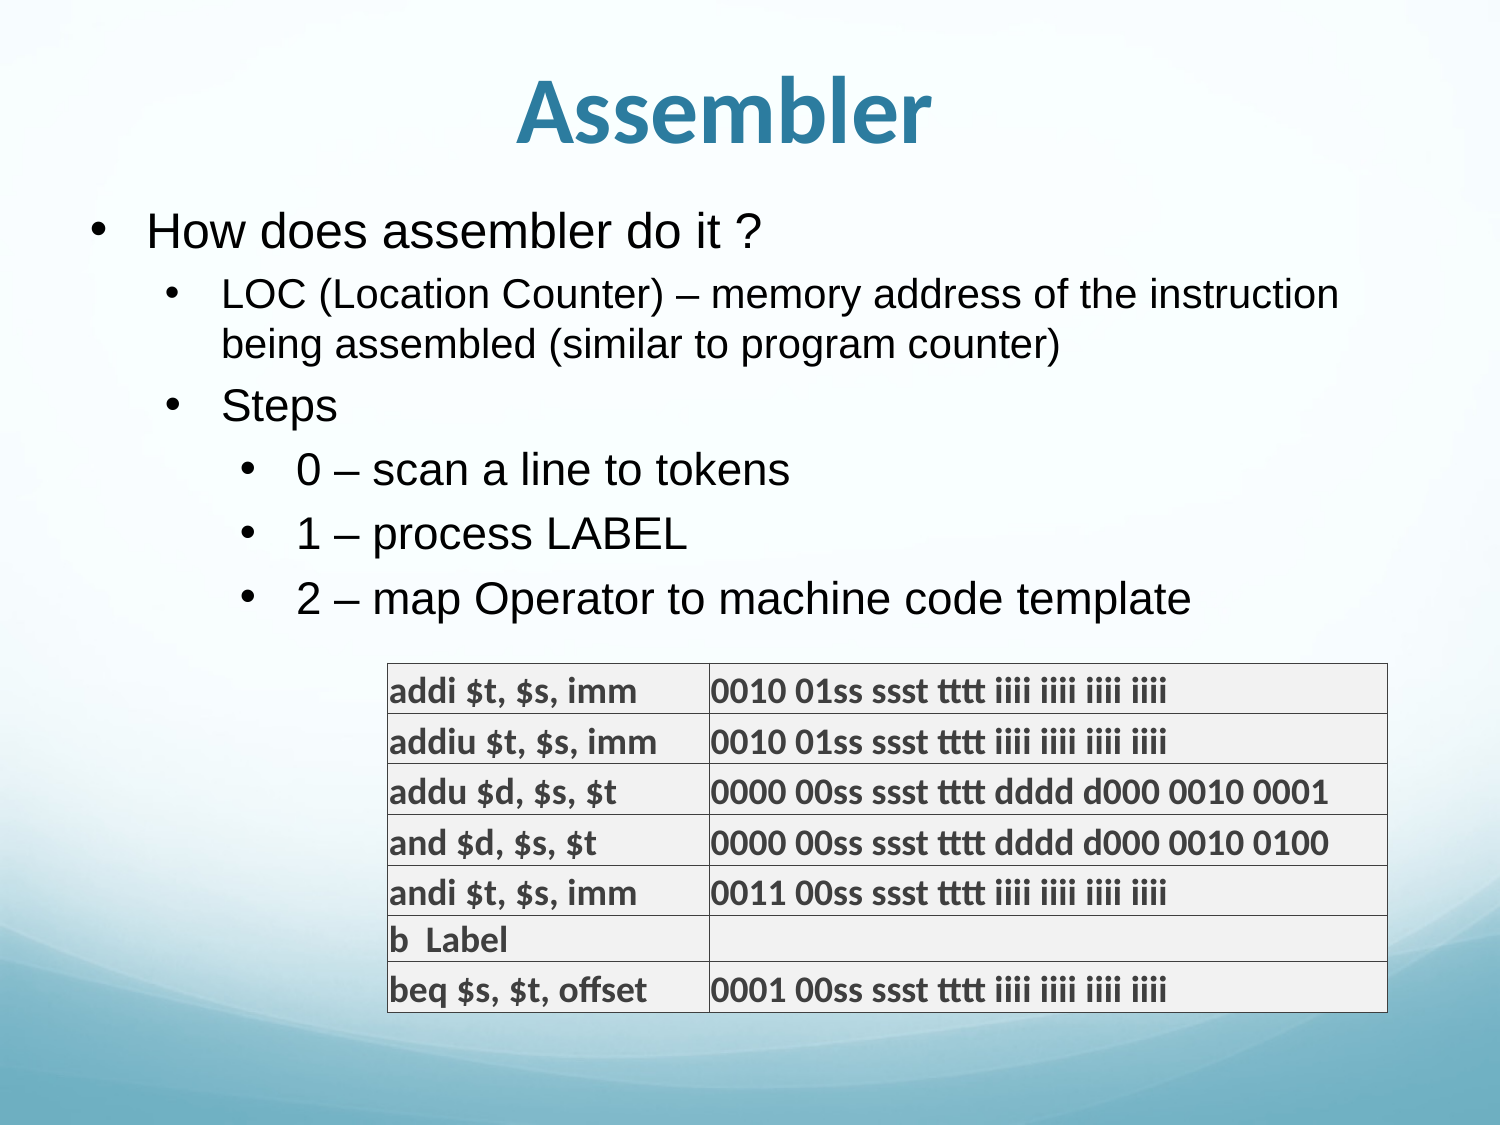

Assembler
How does assembler do it ?
LOC (Location Counter) – memory address of the instruction being assembled (similar to program counter)
Steps
0 – scan a line to tokens
1 – process LABEL
2 – map Operator to machine code template

| addi $t, $s, imm | 0010 01ss ssst tttt iiii iiii iiii iiii |
| --- | --- |
| addiu $t, $s, imm | 0010 01ss ssst tttt iiii iiii iiii iiii |
| addu $d, $s, $t | 0000 00ss ssst tttt dddd d000 0010 0001 |
| and $d, $s, $t | 0000 00ss ssst tttt dddd d000 0010 0100 |
| andi $t, $s, imm | 0011 00ss ssst tttt iiii iiii iiii iiii |
| b Label |  |
| beq $s, $t, offset | 0001 00ss ssst tttt iiii iiii iiii iiii |